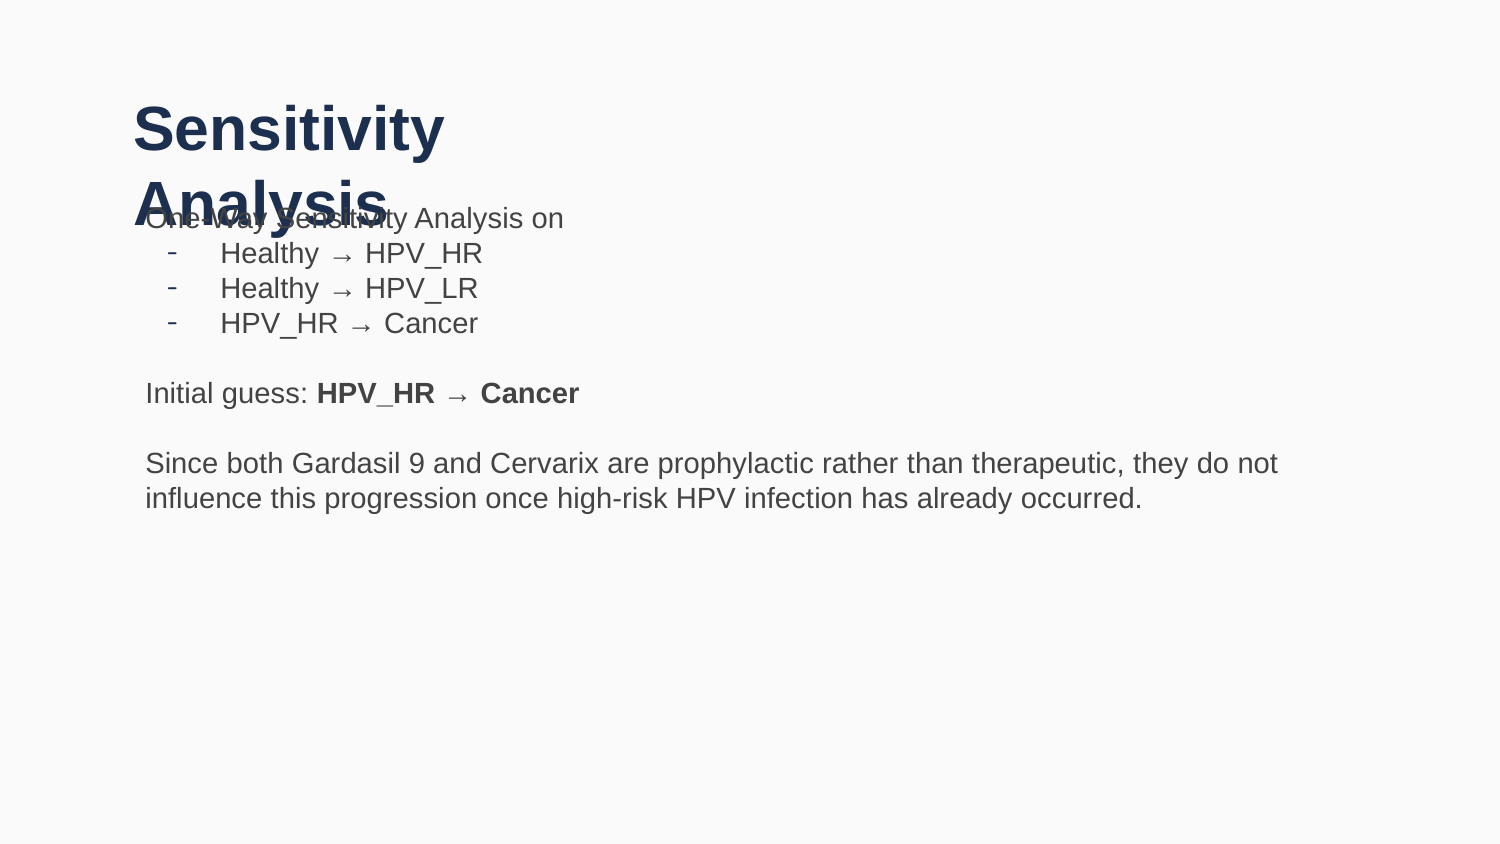

# Sensitivity Analysis
One-Way Sensitivity Analysis on
Healthy → HPV_HR
Healthy → HPV_LR
HPV_HR → Cancer

Initial guess: HPV_HR → Cancer

Since both Gardasil 9 and Cervarix are prophylactic rather than therapeutic, they do not influence this progression once high-risk HPV infection has already occurred.